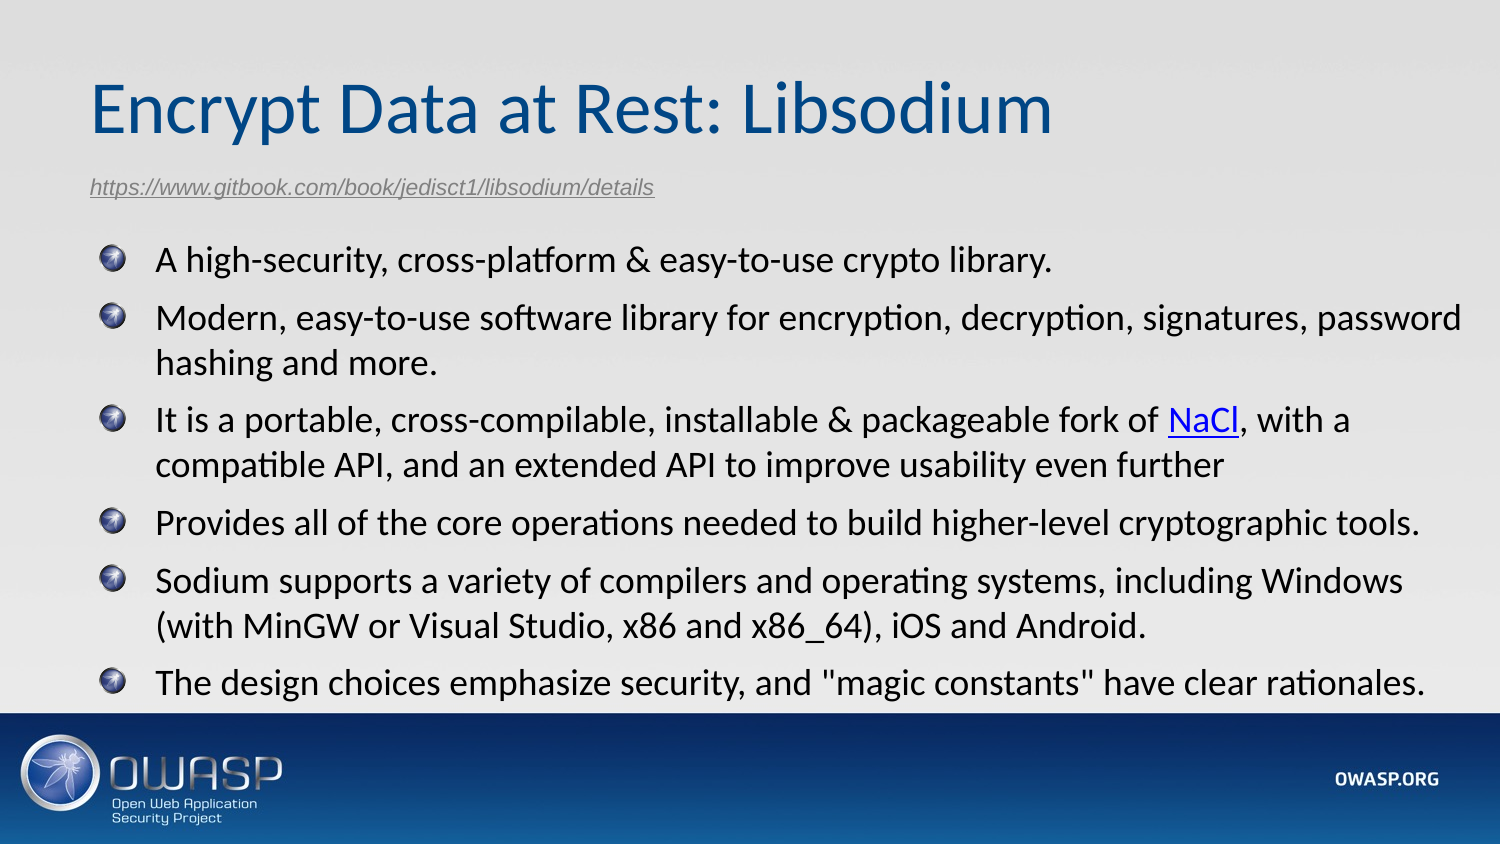

# Encrypt Data at Rest: Libsodium
https://www.gitbook.com/book/jedisct1/libsodium/details
A high-security, cross-platform & easy-to-use crypto library.
Modern, easy-to-use software library for encryption, decryption, signatures, password hashing and more.
It is a portable, cross-compilable, installable & packageable fork of NaCl, with a compatible API, and an extended API to improve usability even further
Provides all of the core operations needed to build higher-level cryptographic tools.
Sodium supports a variety of compilers and operating systems, including Windows (with MinGW or Visual Studio, x86 and x86_64), iOS and Android.
The design choices emphasize security, and "magic constants" have clear rationales.